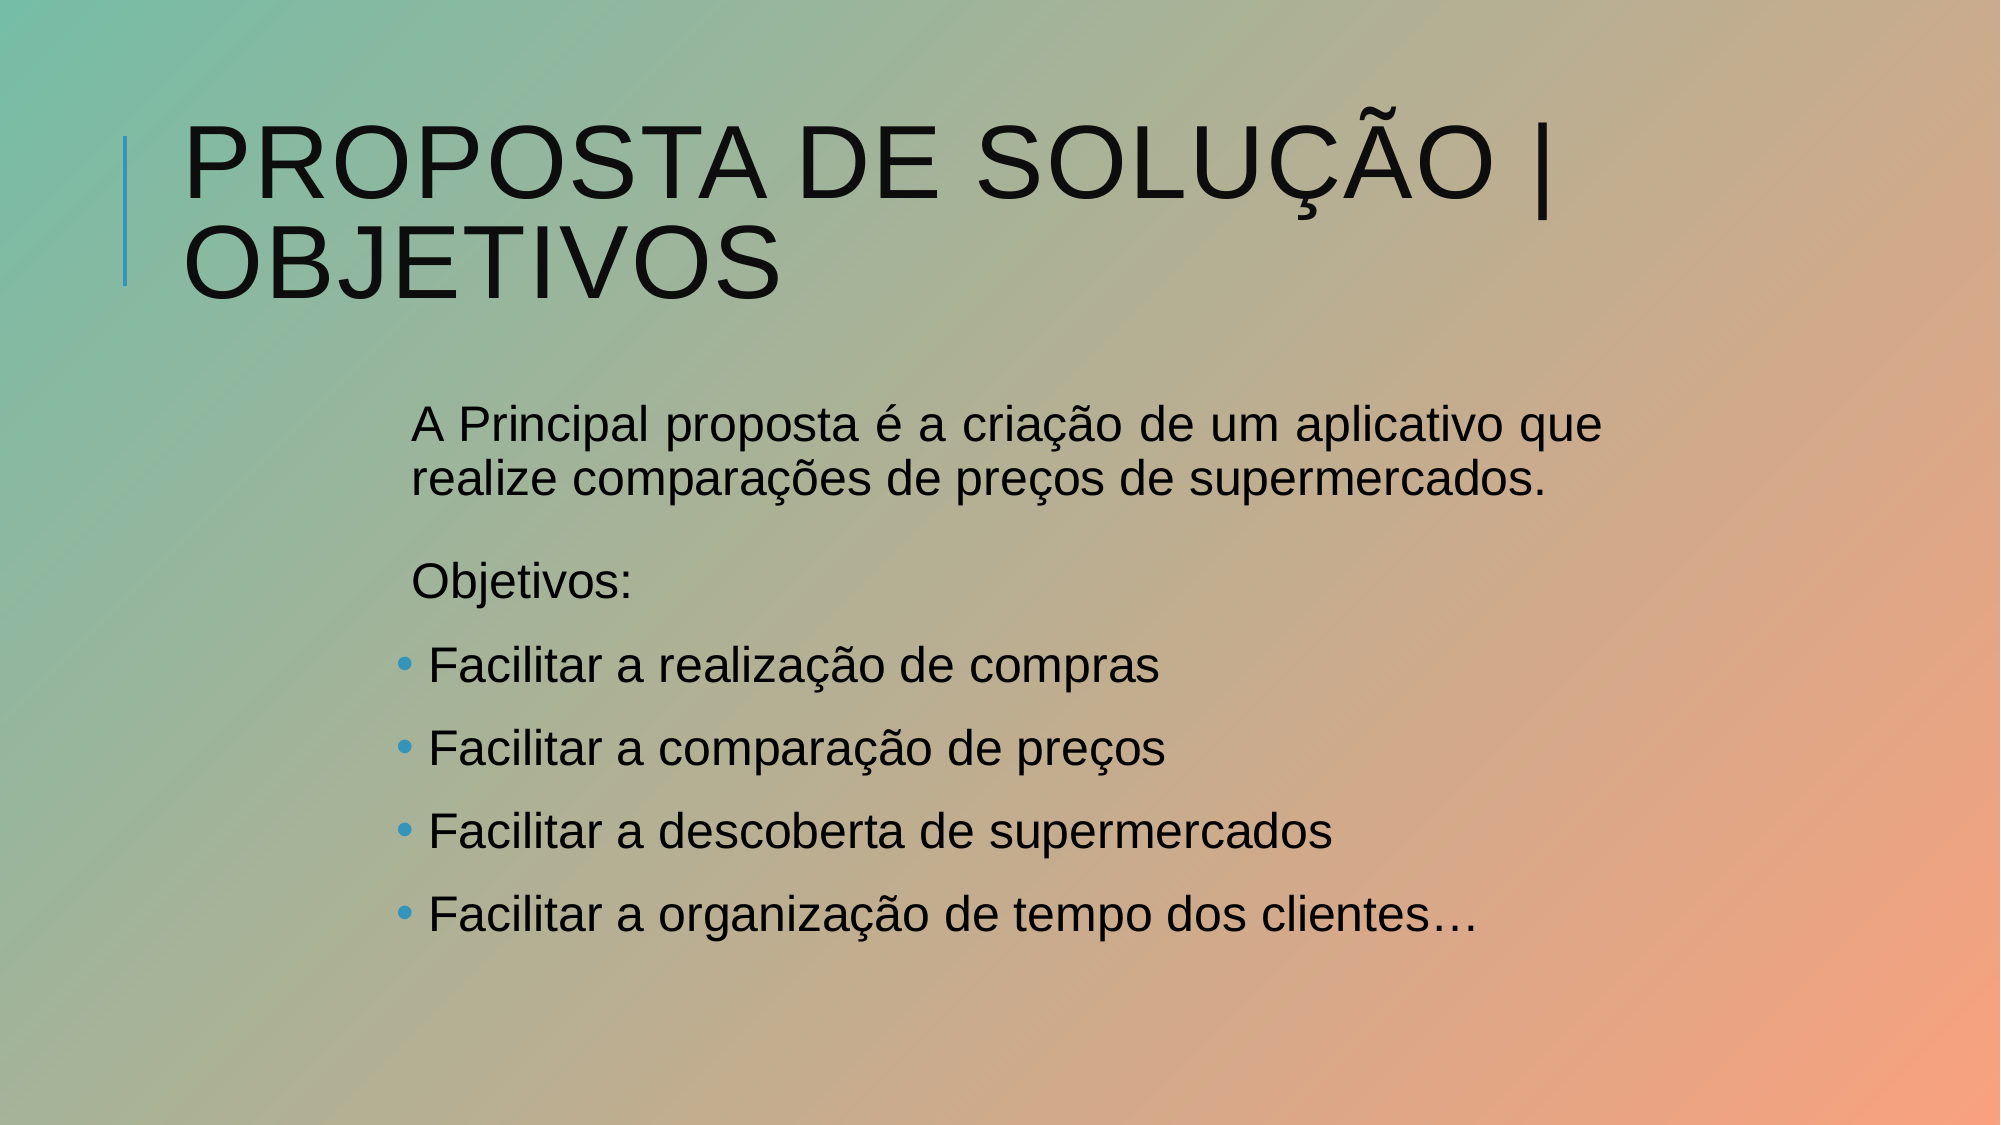

# Proposta de Solução | Objetivos
A Principal proposta é a criação de um aplicativo que realize comparações de preços de supermercados.
Objetivos:
 Facilitar a realização de compras
 Facilitar a comparação de preços
 Facilitar a descoberta de supermercados
 Facilitar a organização de tempo dos clientes…